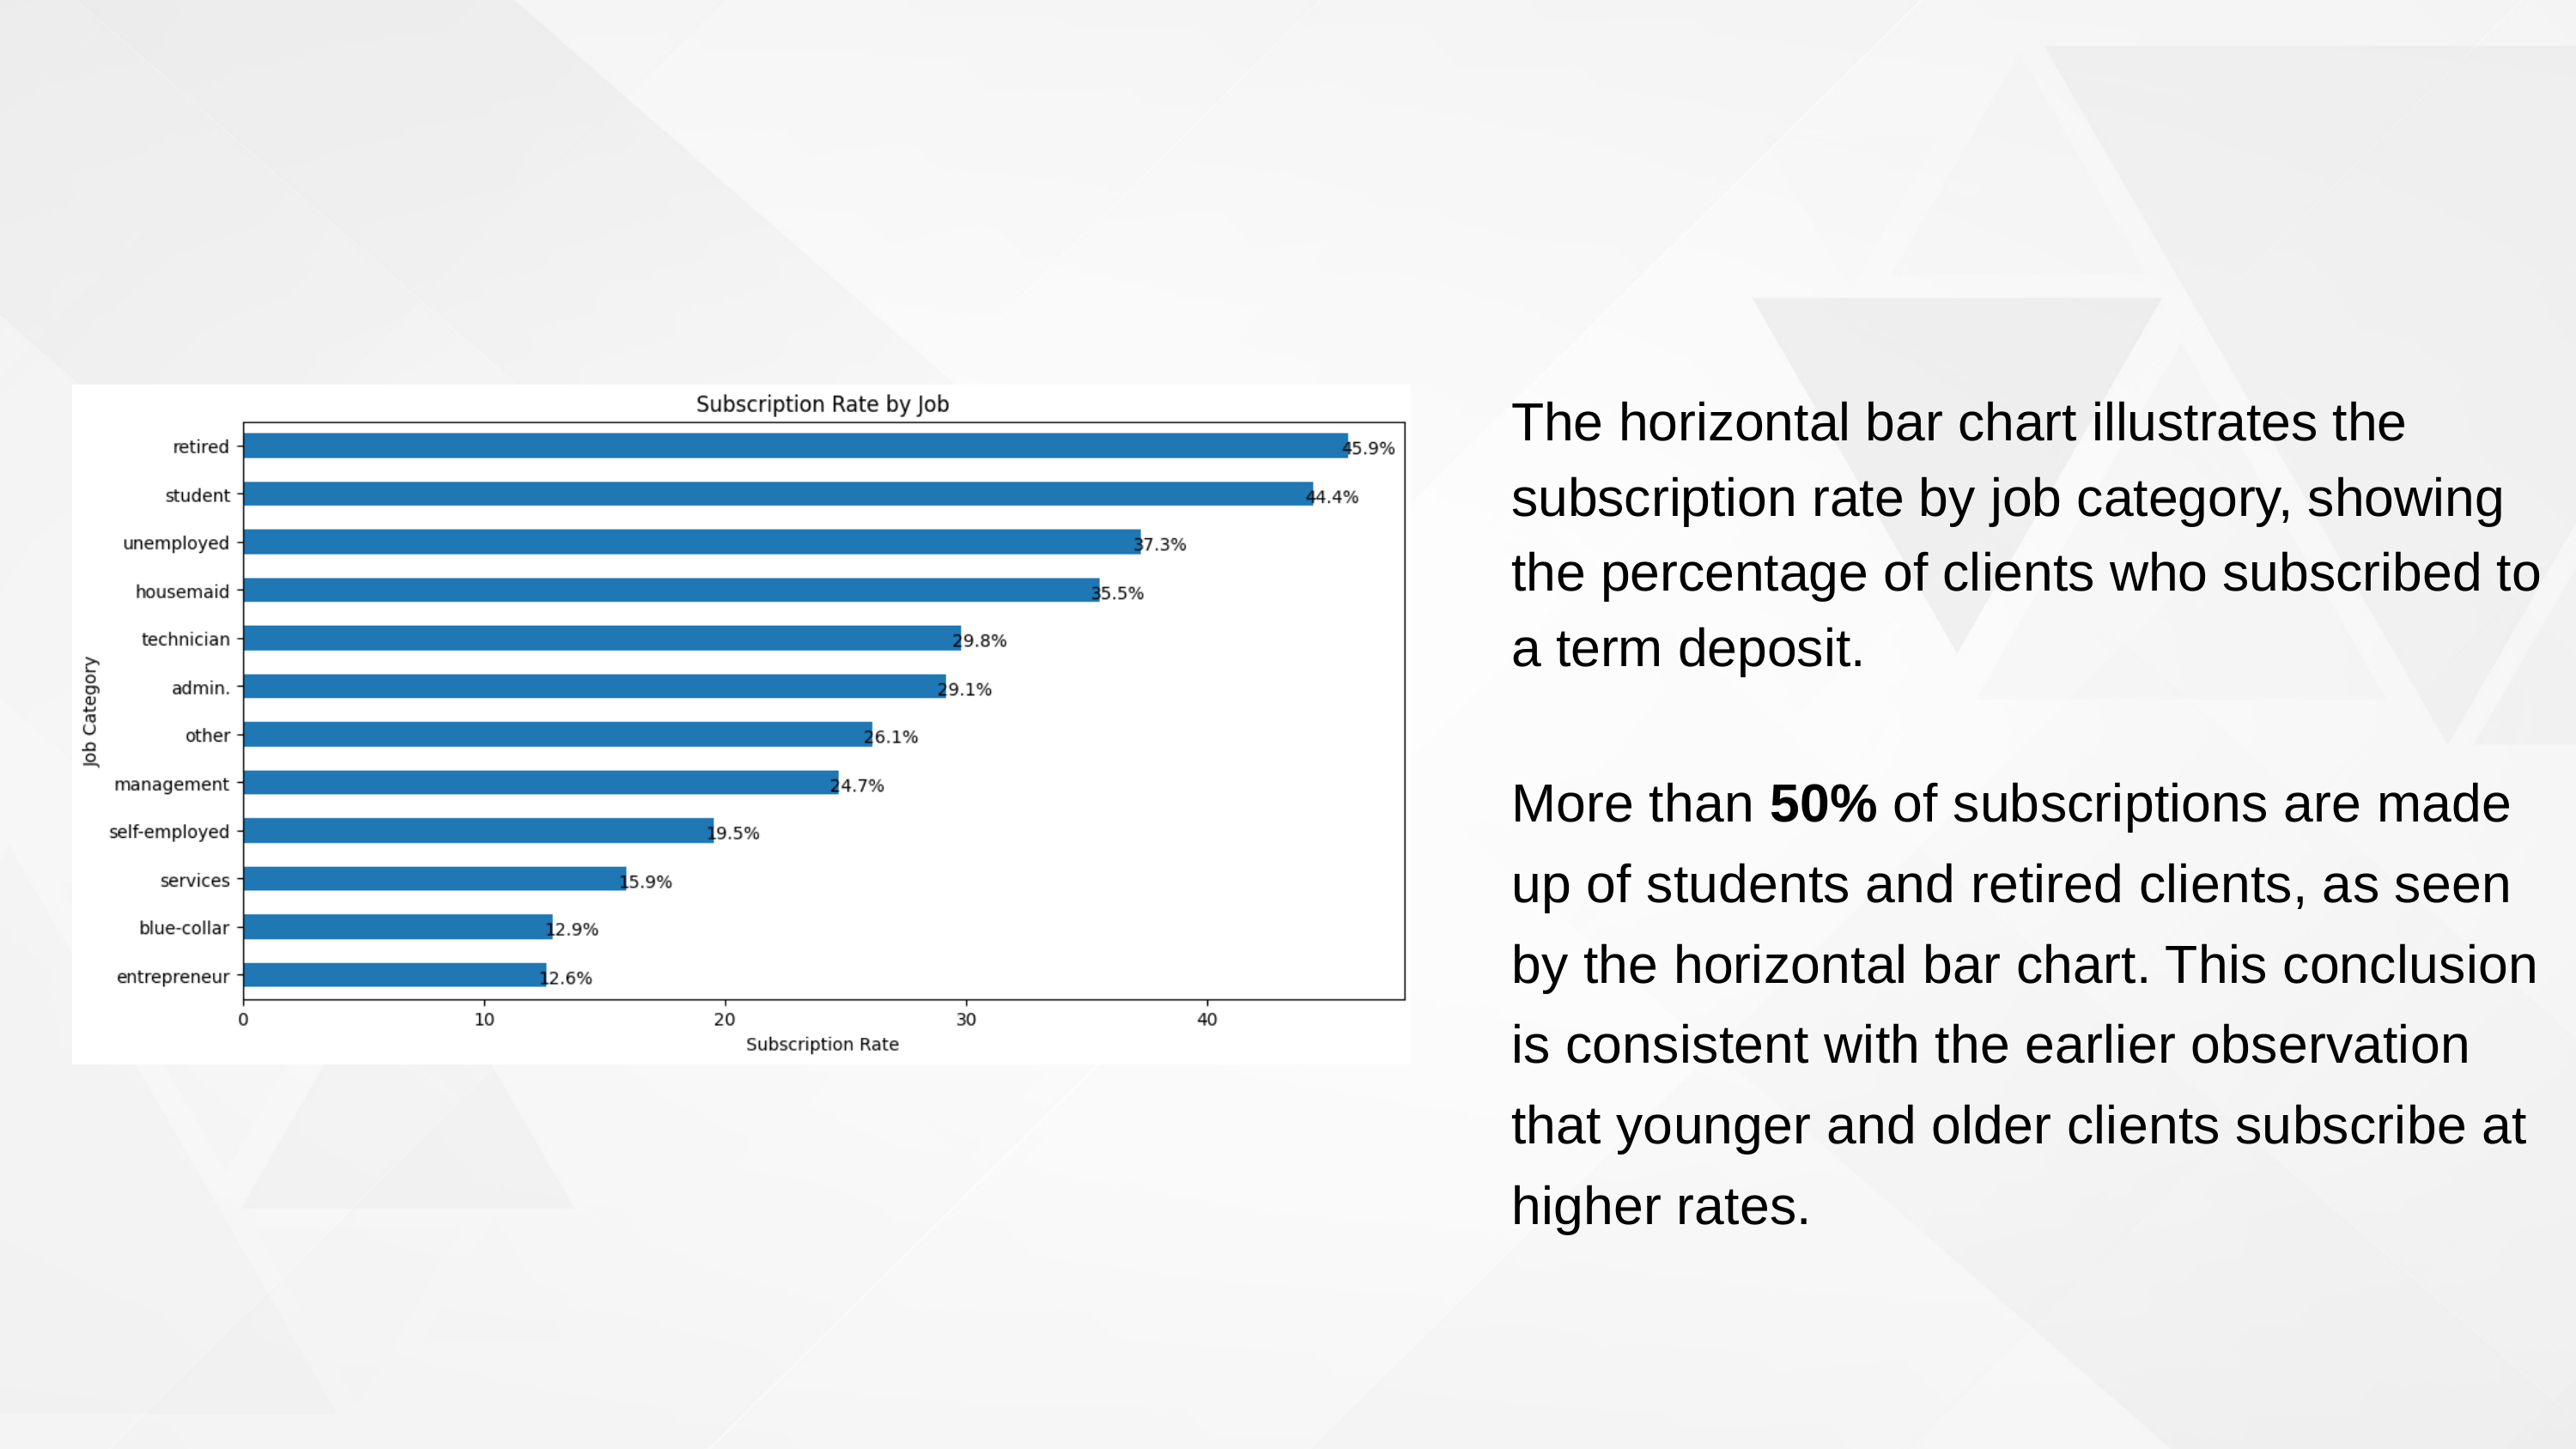

The horizontal bar chart illustrates the subscription rate by job category, showing the percentage of clients who subscribed to a term deposit.

More than 50% of subscriptions are made up of students and retired clients, as seen by the horizontal bar chart. This conclusion is consistent with the earlier observation that younger and older clients subscribe at higher rates.